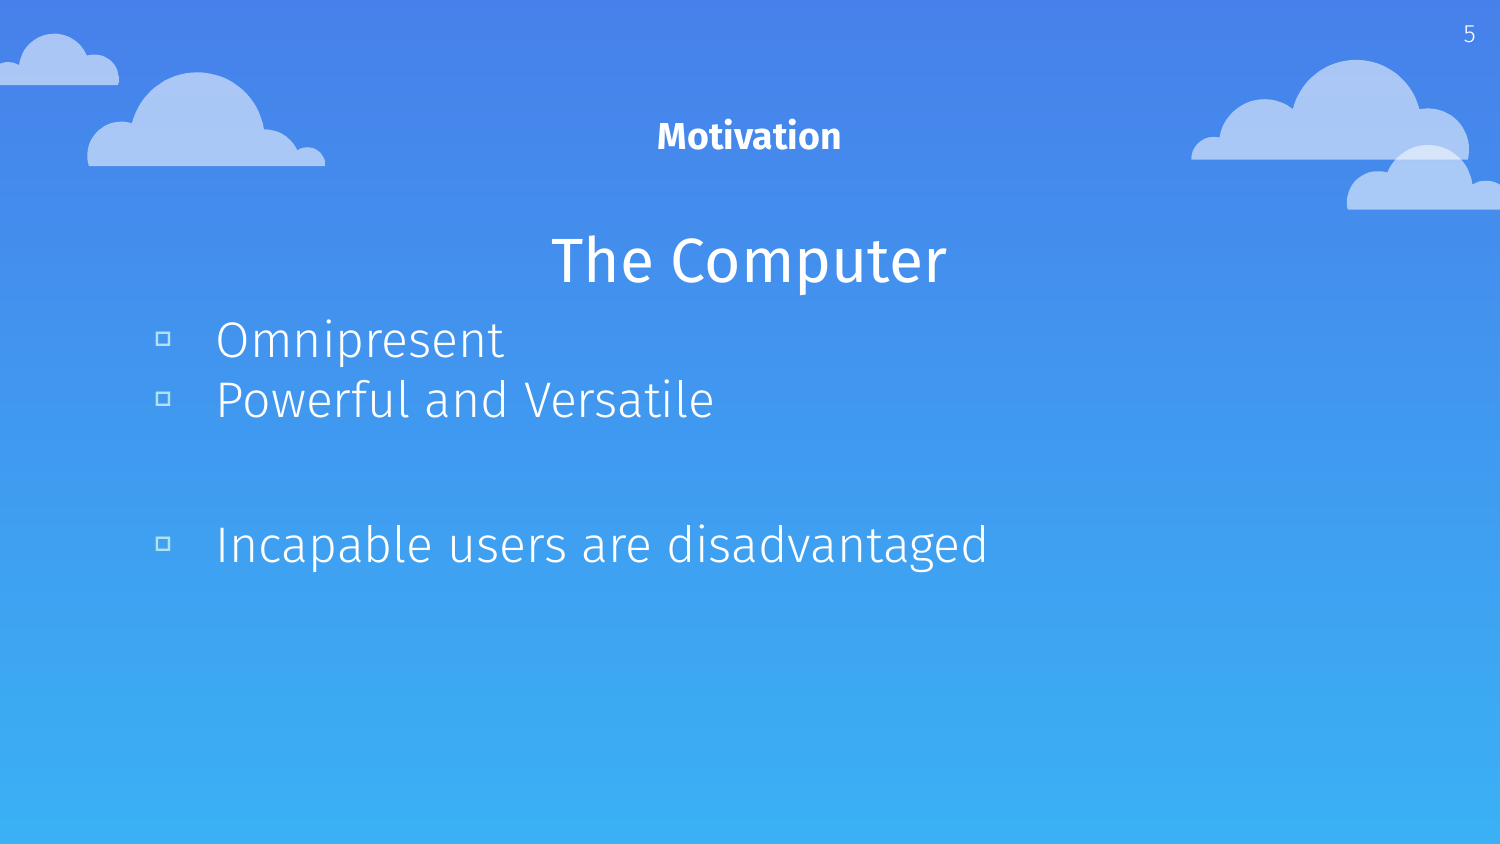

5
Motivation
The Computer
Omnipresent
Powerful and Versatile

Incapable users are disadvantaged